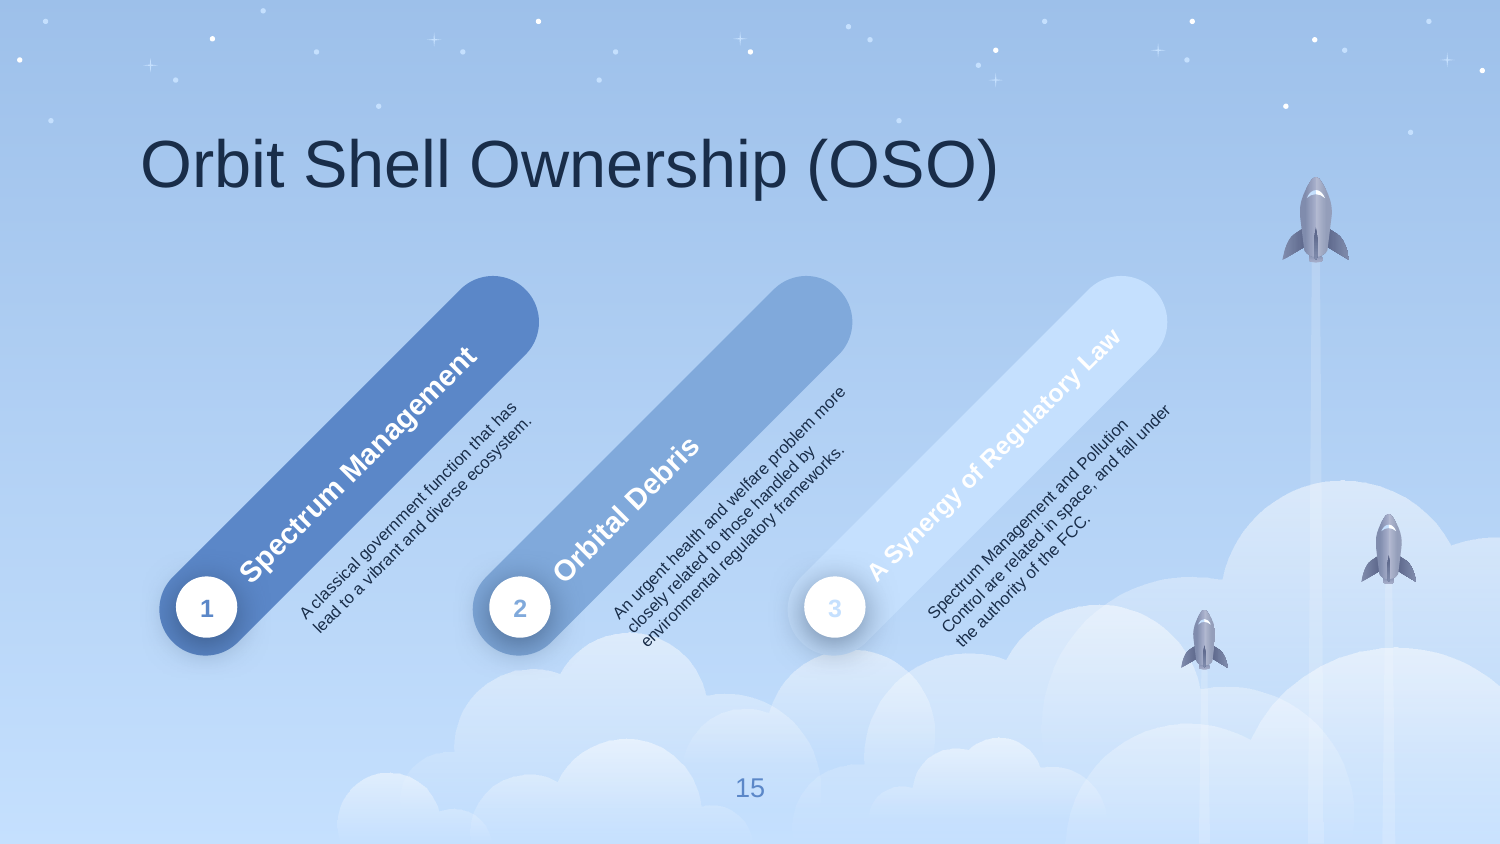

# Orbit Shell Ownership (OSO)

Orbital Debris
An urgent health and welfare problem more closely related to those handled by environmental regulatory frameworks.
2

A Synergy of Regulatory Law
Spectrum Management and Pollution Control are related in space, and fall under the authority of the FCC.
3

Spectrum Management
A classical government function that has lead to a vibrant and diverse ecosystem.
1
15